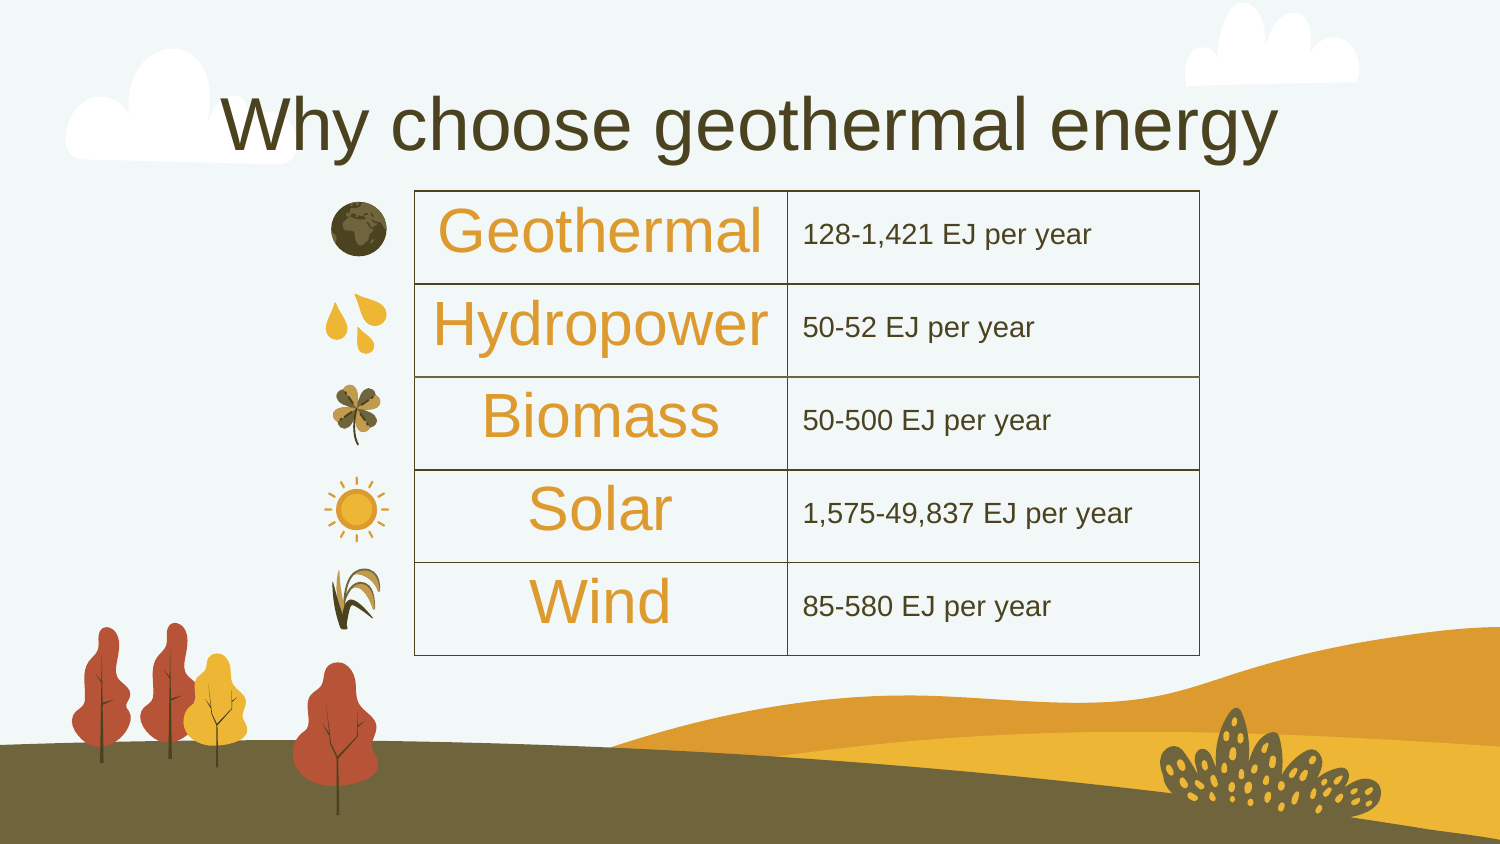

# Why choose geothermal energy
| Geothermal | 128-1,421 EJ per year |
| --- | --- |
| Hydropower | 50-52 EJ per year |
| Biomass | 50-500 EJ per year |
| Solar | 1,575-49,837 EJ per year |
| Wind | 85-580 EJ per year |